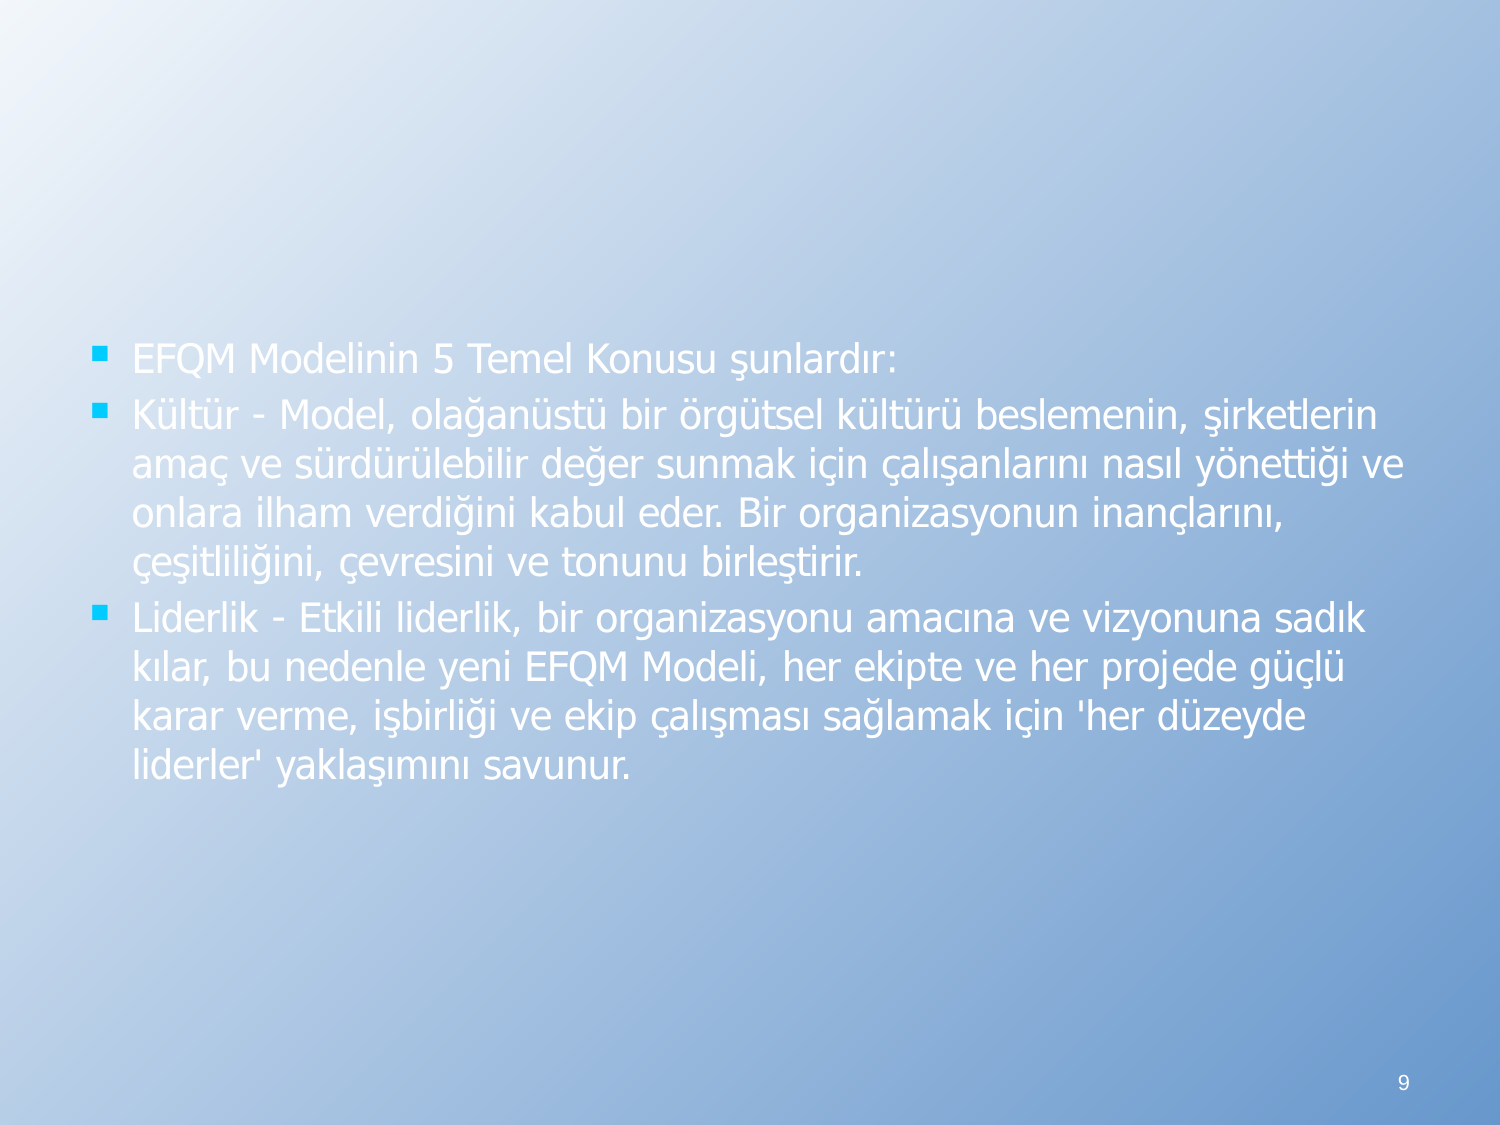

EFQM Modelinin 5 Temel Konusu şunlardır:
Kültür - Model, olağanüstü bir örgütsel kültürü beslemenin, şirketlerin amaç ve sürdürülebilir değer sunmak için çalışanlarını nasıl yönettiği ve onlara ilham verdiğini kabul eder. Bir organizasyonun inançlarını, çeşitliliğini, çevresini ve tonunu birleştirir.
Liderlik - Etkili liderlik, bir organizasyonu amacına ve vizyonuna sadık kılar, bu nedenle yeni EFQM Modeli, her ekipte ve her projede güçlü karar verme, işbirliği ve ekip çalışması sağlamak için 'her düzeyde liderler' yaklaşımını savunur.
9